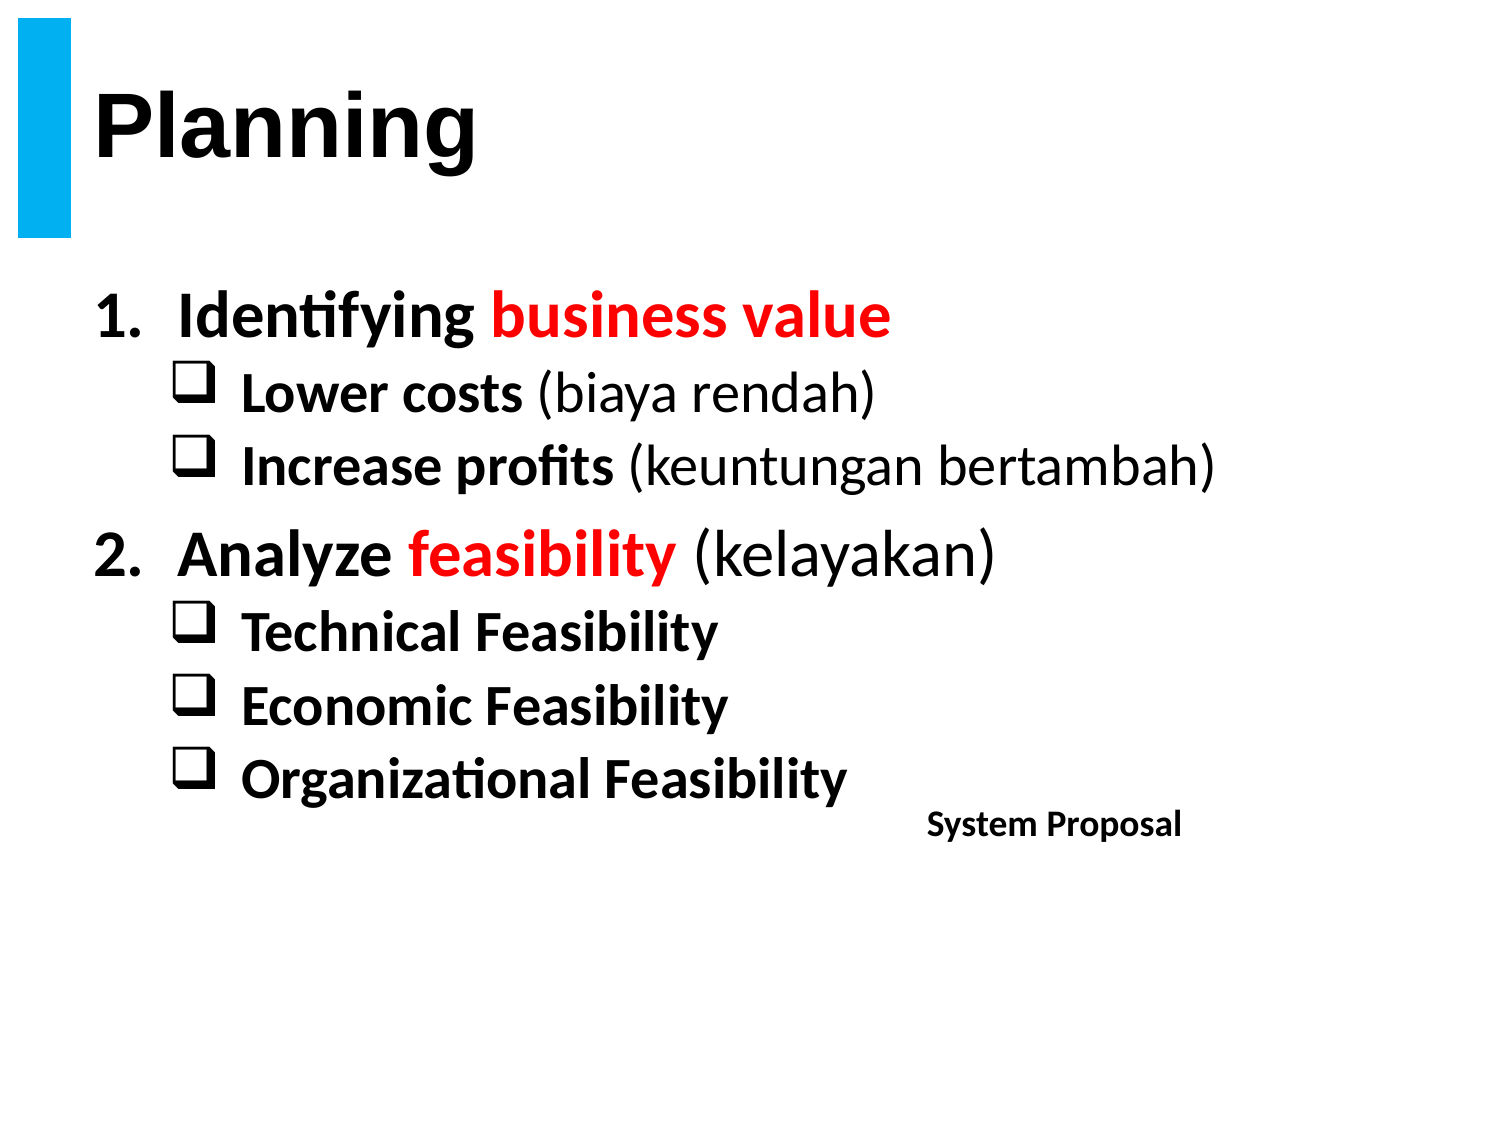

# Planning
Identifying business value
Lower costs (biaya rendah)
Increase profits (keuntungan bertambah)
Analyze feasibility (kelayakan)
Technical Feasibility
Economic Feasibility
Organizational Feasibility
System Proposal